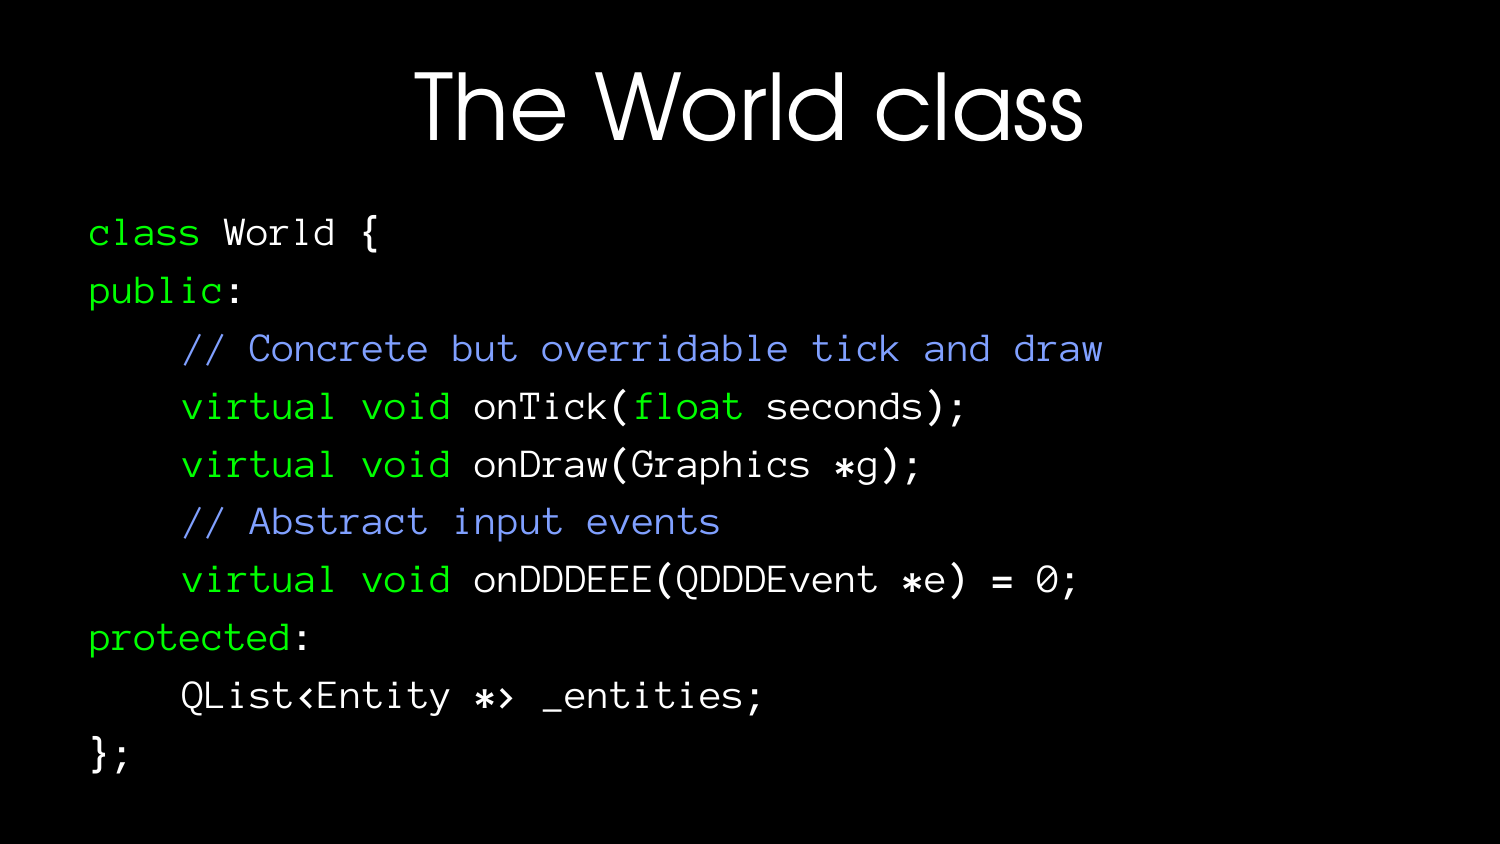

# The World class
class World {
public:
	// Concrete but overridable tick and draw
	virtual void onTick(float seconds);
	virtual void onDraw(Graphics *g);
	// Abstract input events
	virtual void onDDDEEE(QDDDEvent *e) = 0;
protected:
	QList<Entity *> _entities;
};